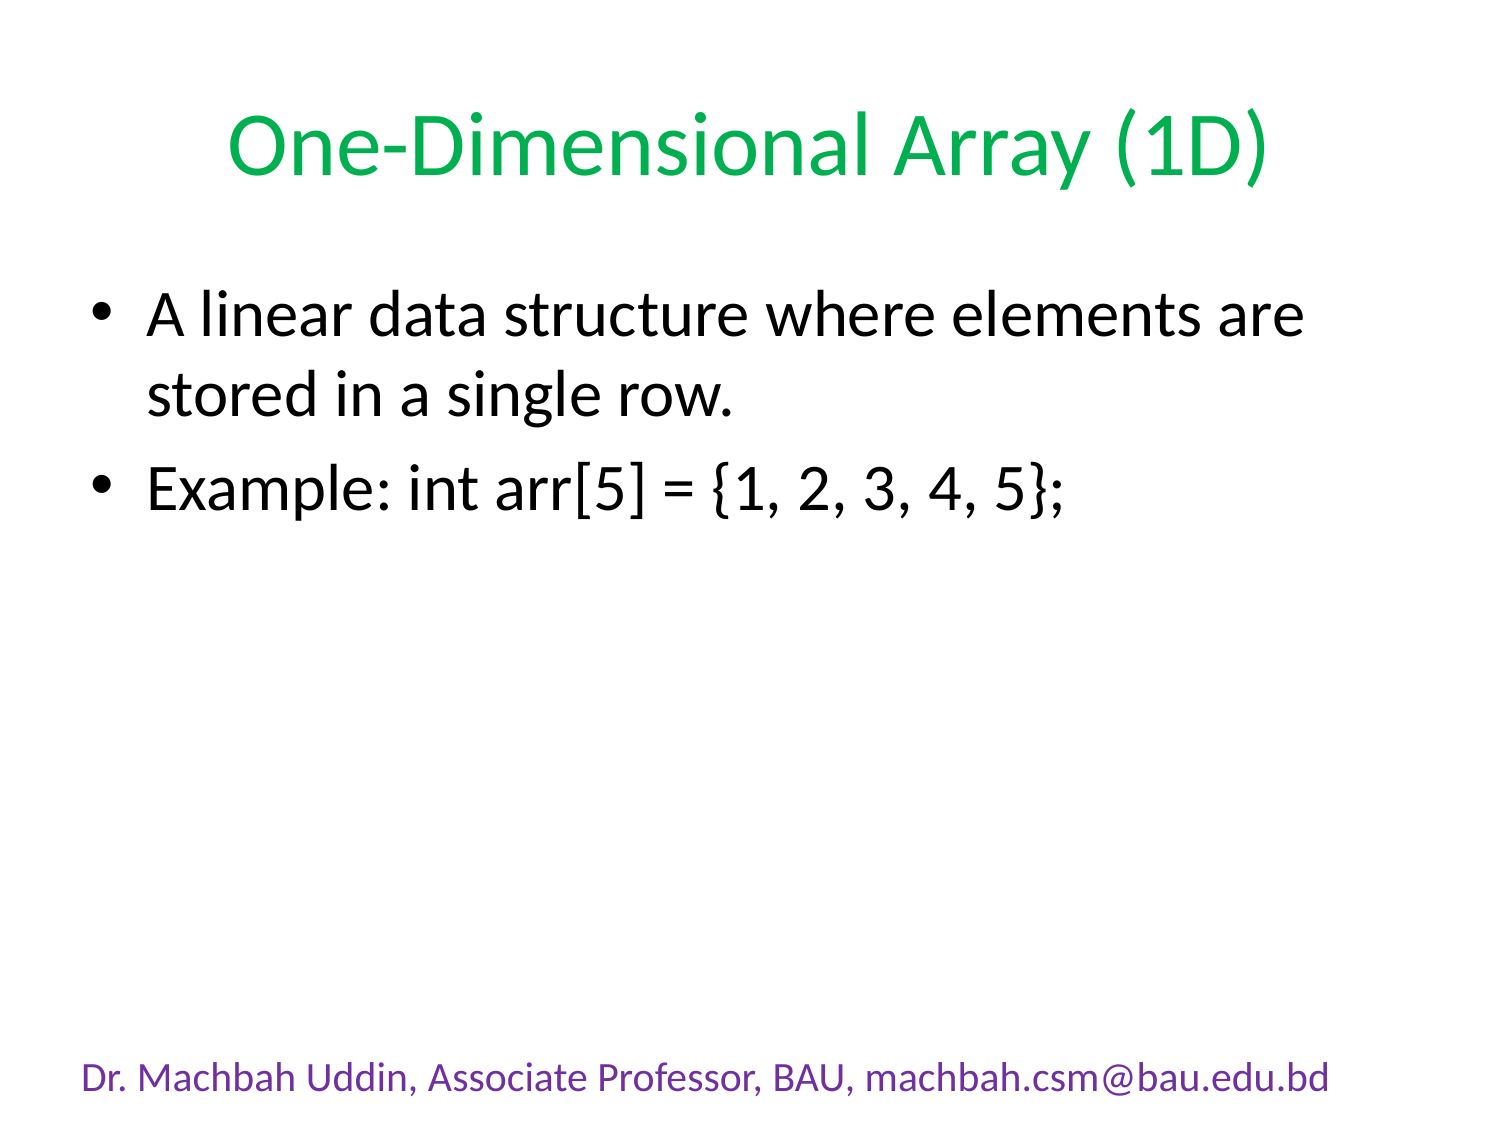

# One-Dimensional Array (1D)
A linear data structure where elements are stored in a single row.
Example: int arr[5] = {1, 2, 3, 4, 5};